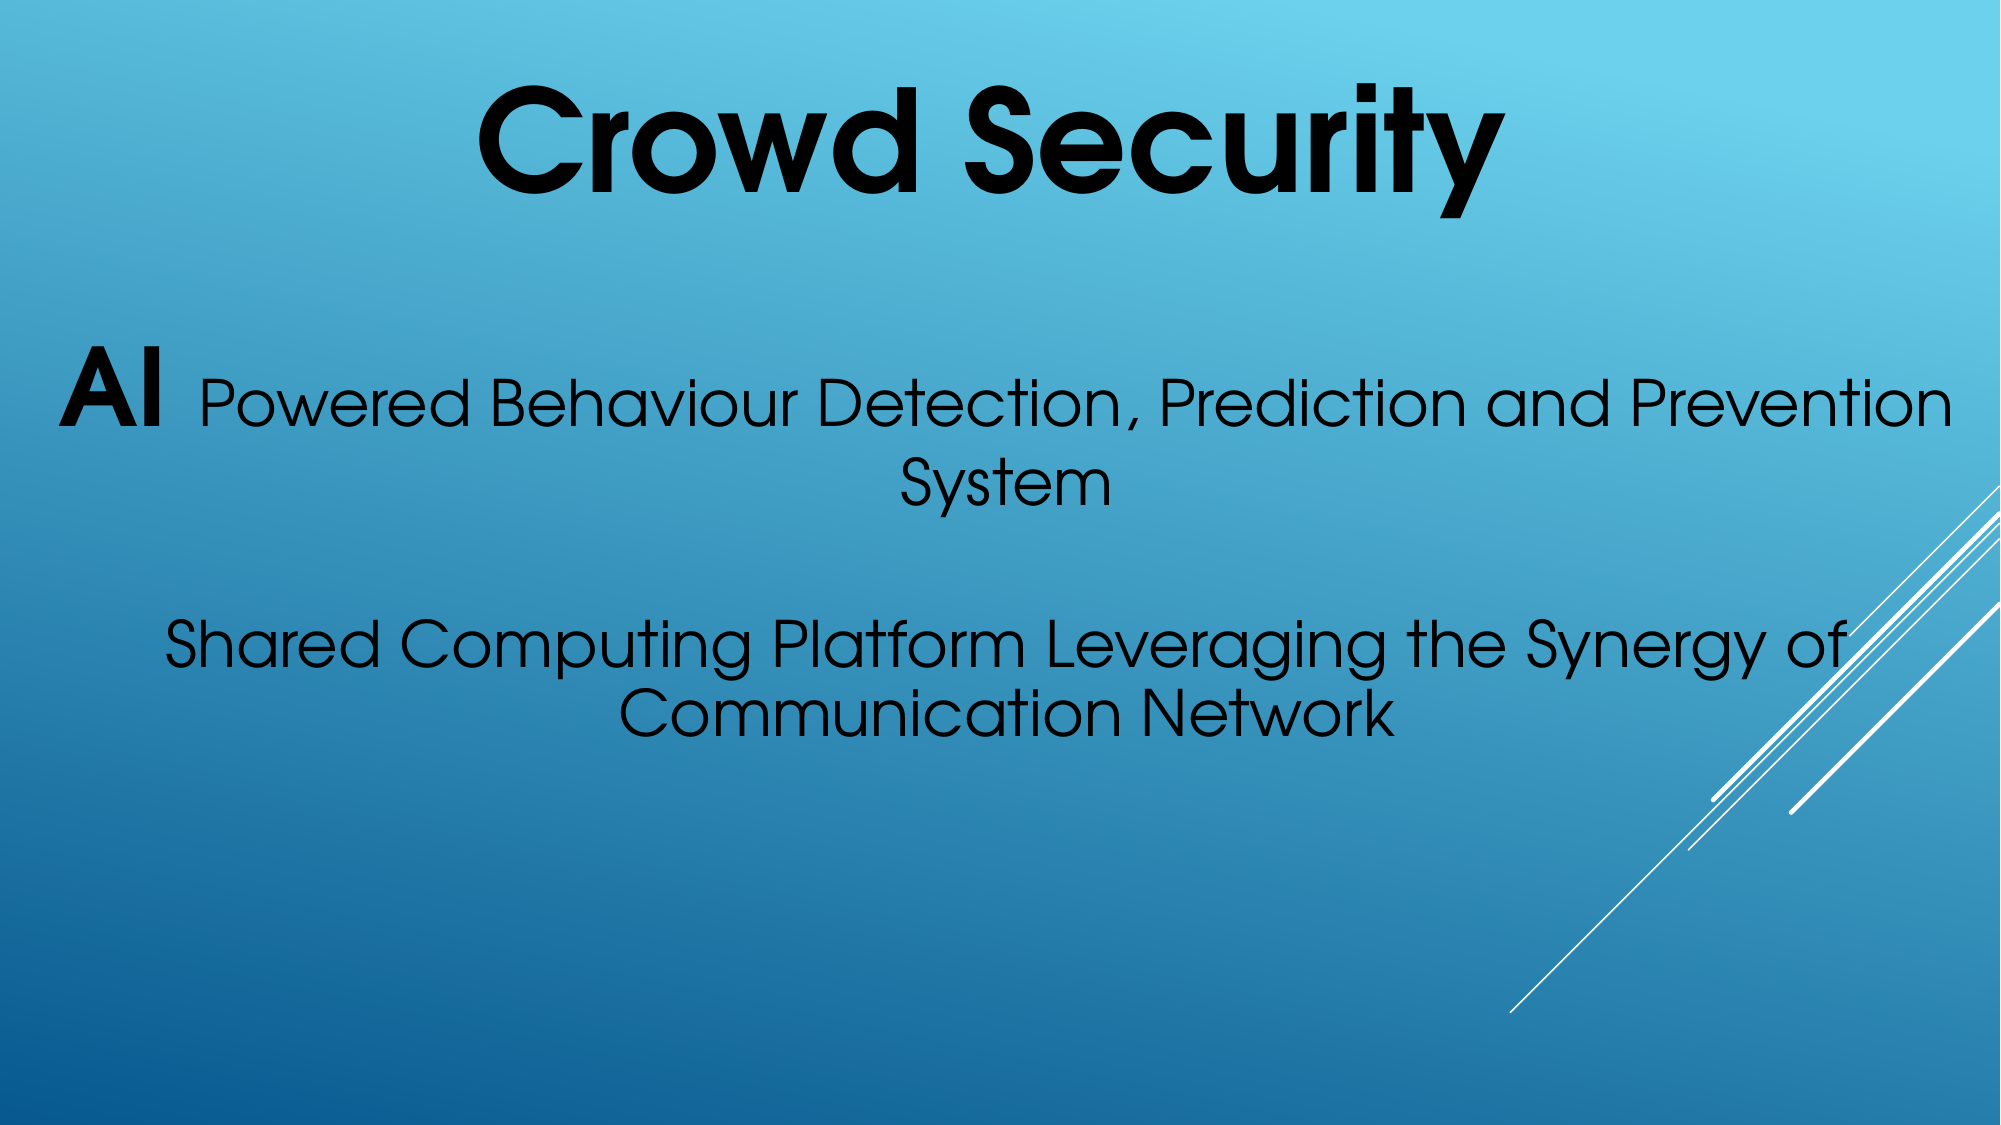

Crowd Security

AI Powered Behaviour Detection, Prediction and Prevention System

Shared Computing Platform Leveraging the Synergy of Communication Network